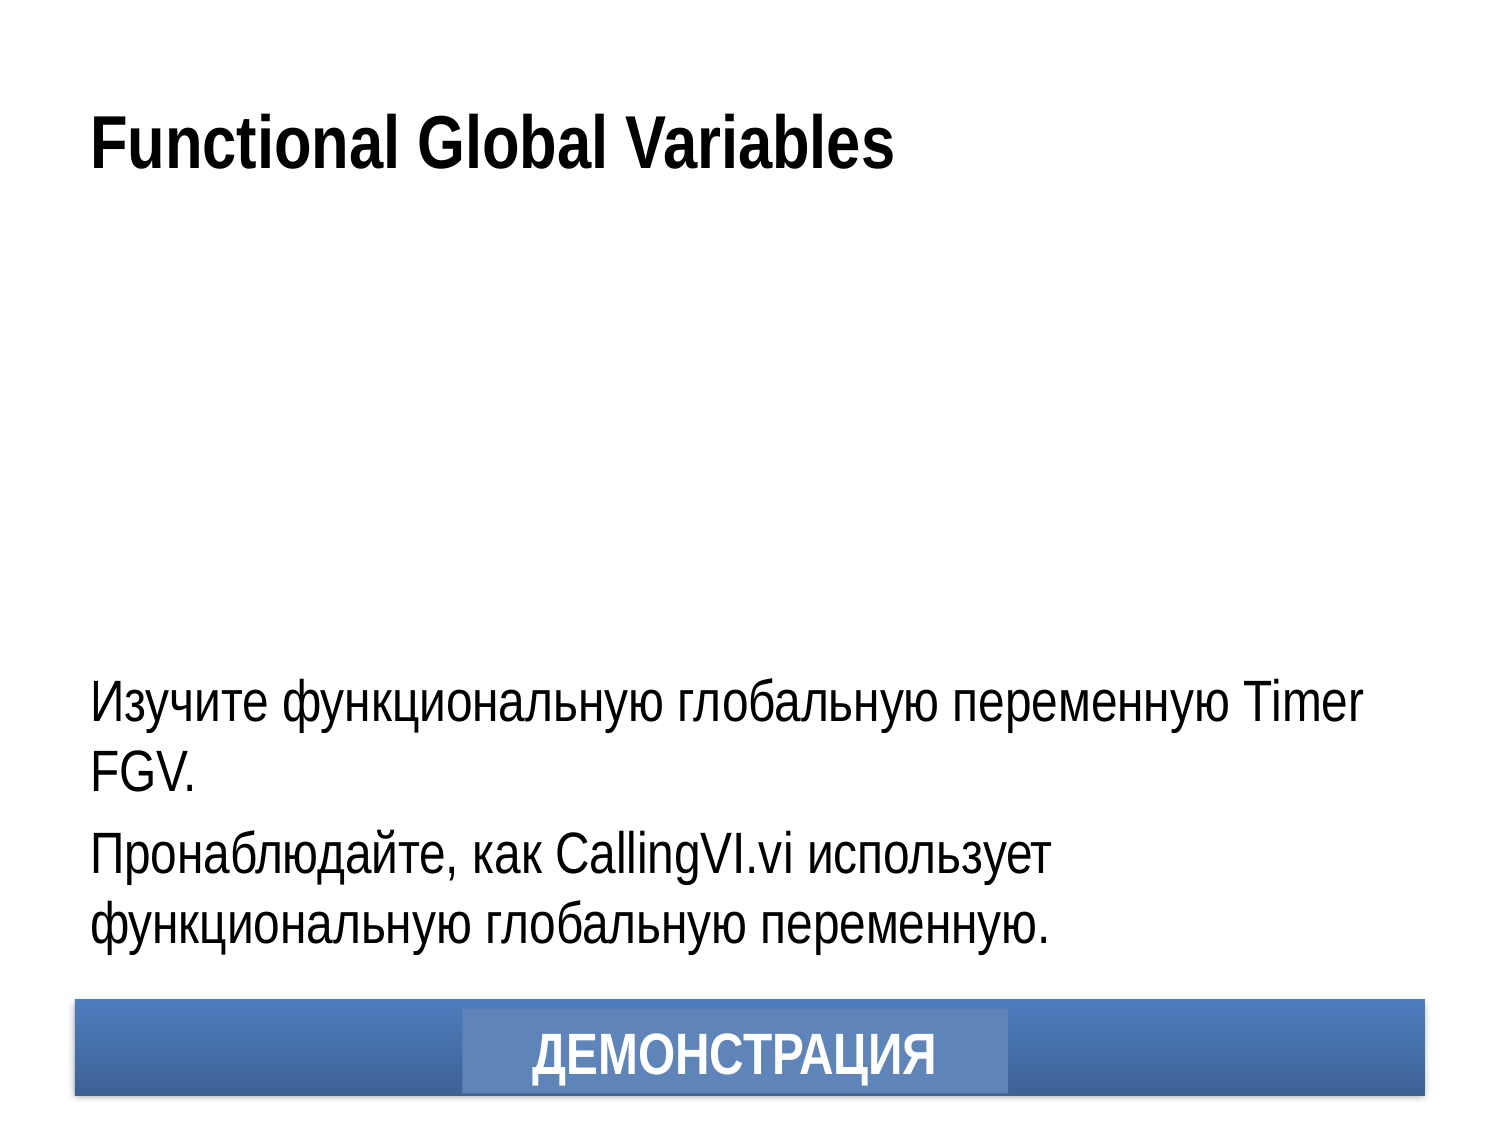

# Functional Global Variables
Изучите функциональную глобальную переменную Timer FGV.
Пронаблюдайте, как CallingVI.vi использует функциональную глобальную переменную.
ДЕМОНСТРАЦИЯ